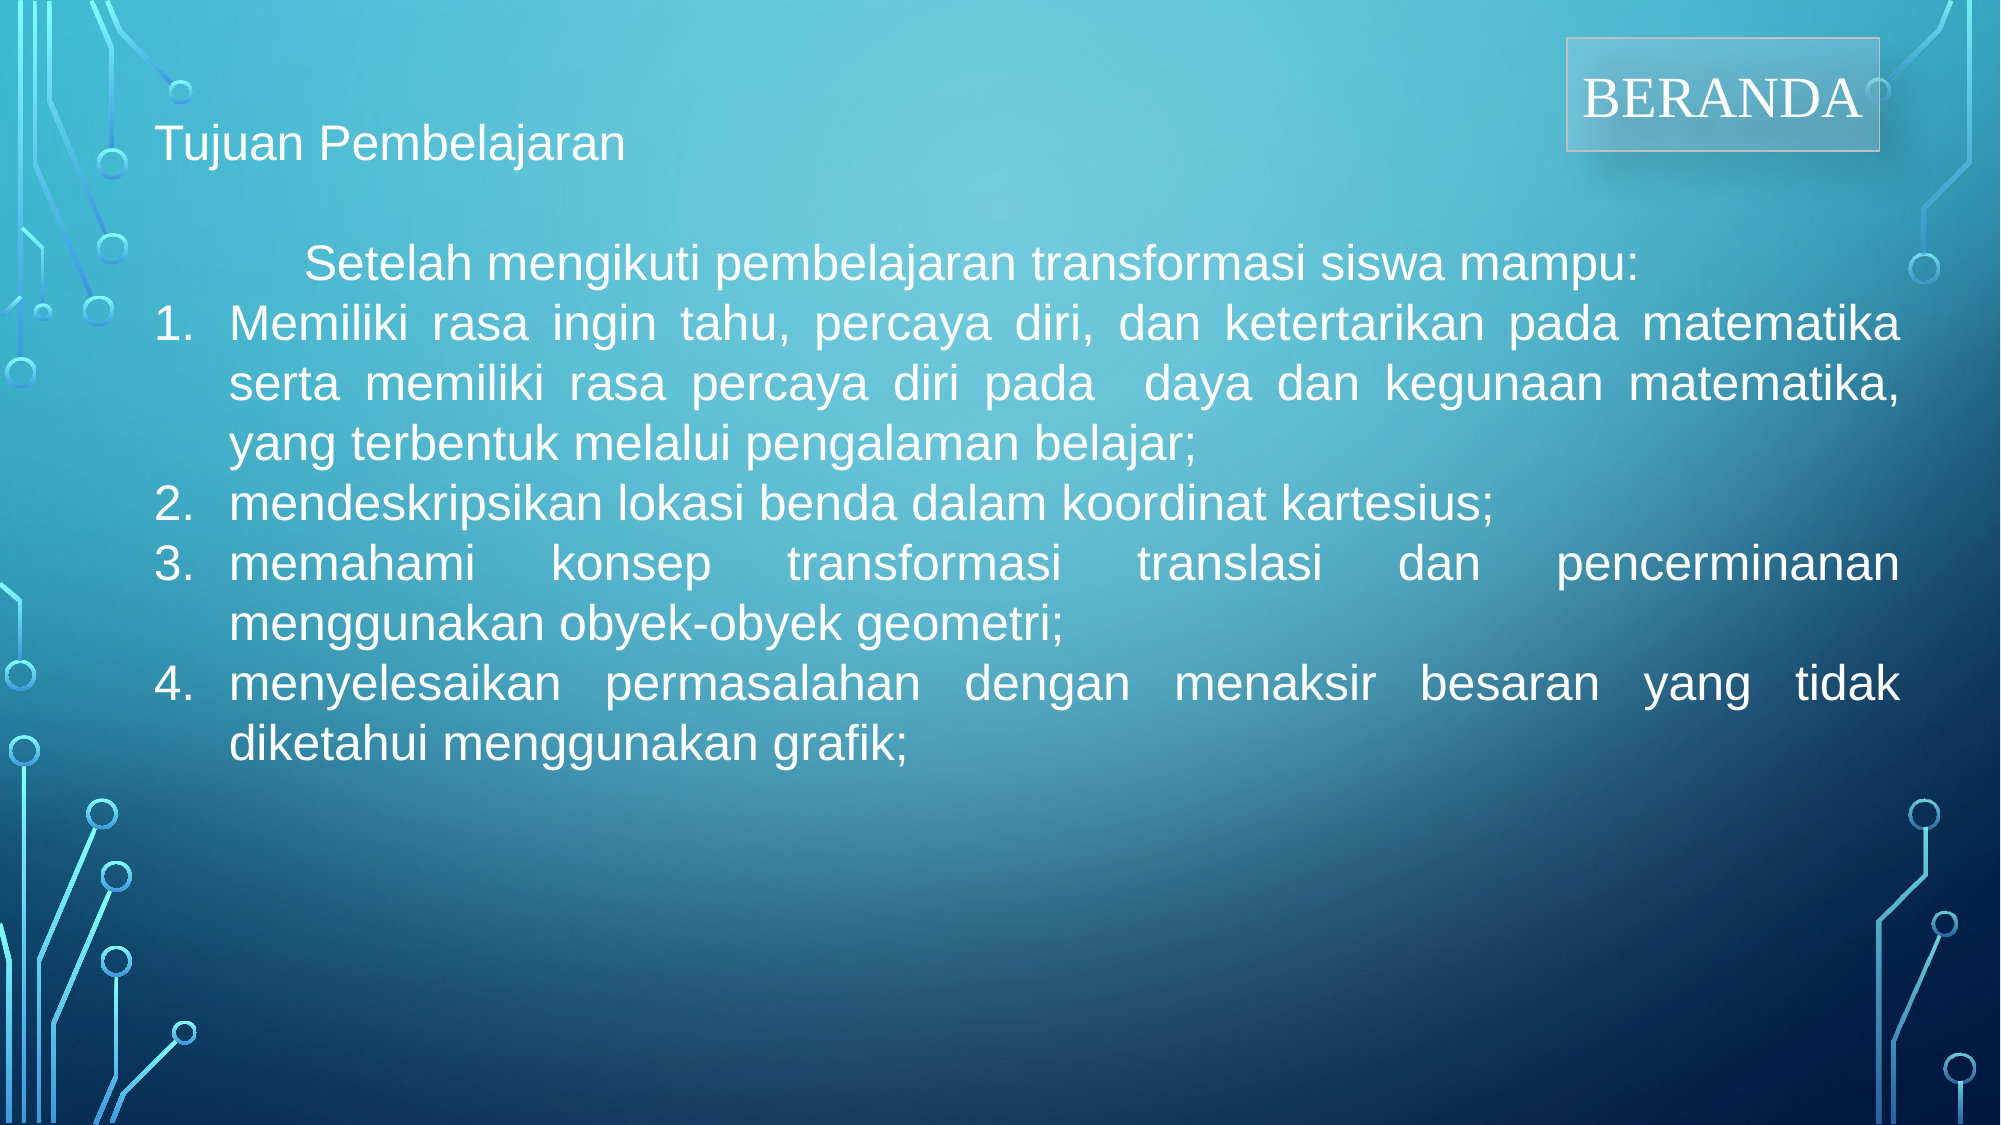

BERANDA
Tujuan Pembelajaran

	Setelah mengikuti pembelajaran transformasi siswa mampu:
Memiliki rasa ingin tahu, percaya diri, dan ketertarikan pada matematika serta memiliki rasa percaya diri pada  daya dan kegunaan matematika, yang terbentuk melalui pengalaman belajar;
mendeskripsikan lokasi benda dalam koordinat kartesius;
memahami konsep transformasi translasi dan pencerminanan menggunakan obyek-obyek geometri;
menyelesaikan permasalahan dengan menaksir besaran yang tidak diketahui menggunakan grafik;